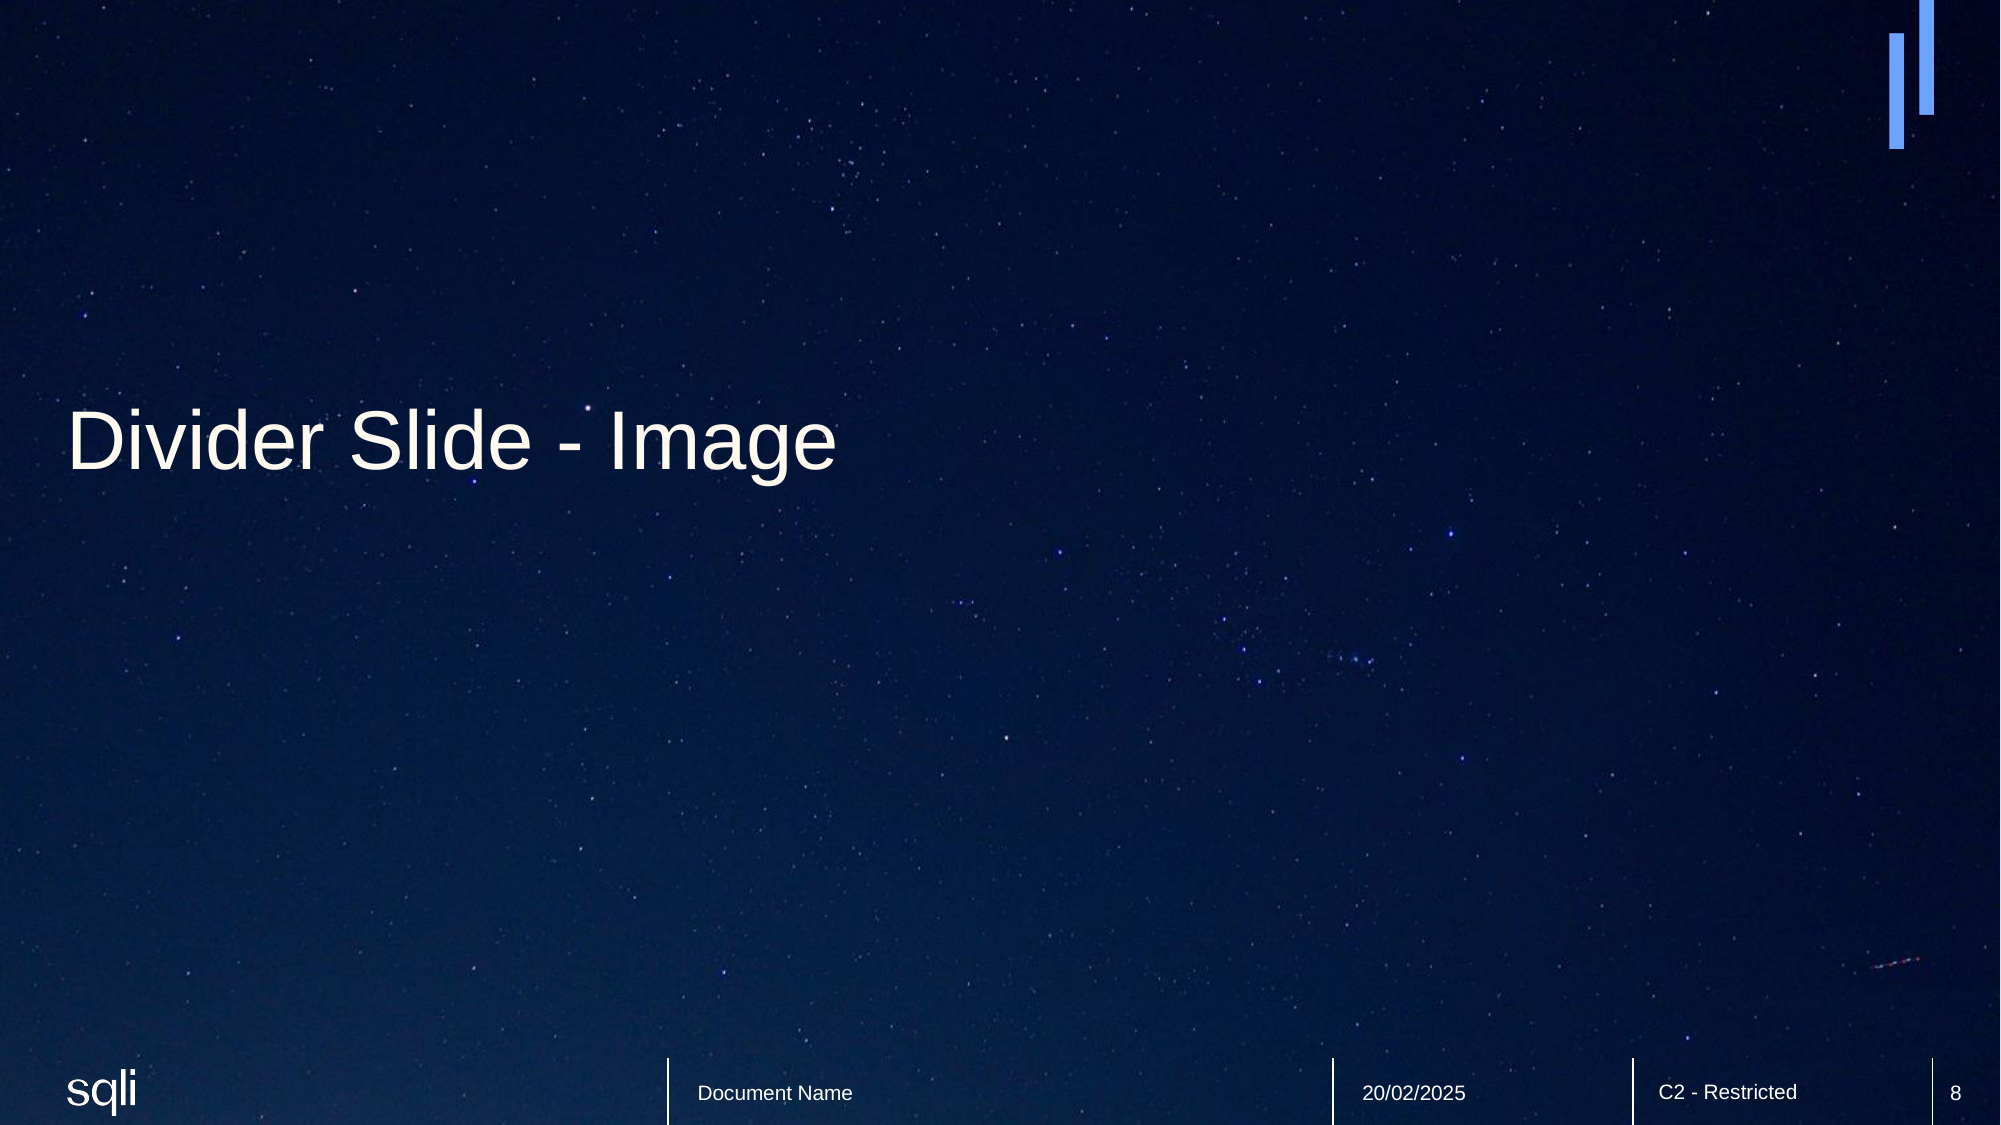

# Divider Slide - Image
Document Name
20/02/2025
8